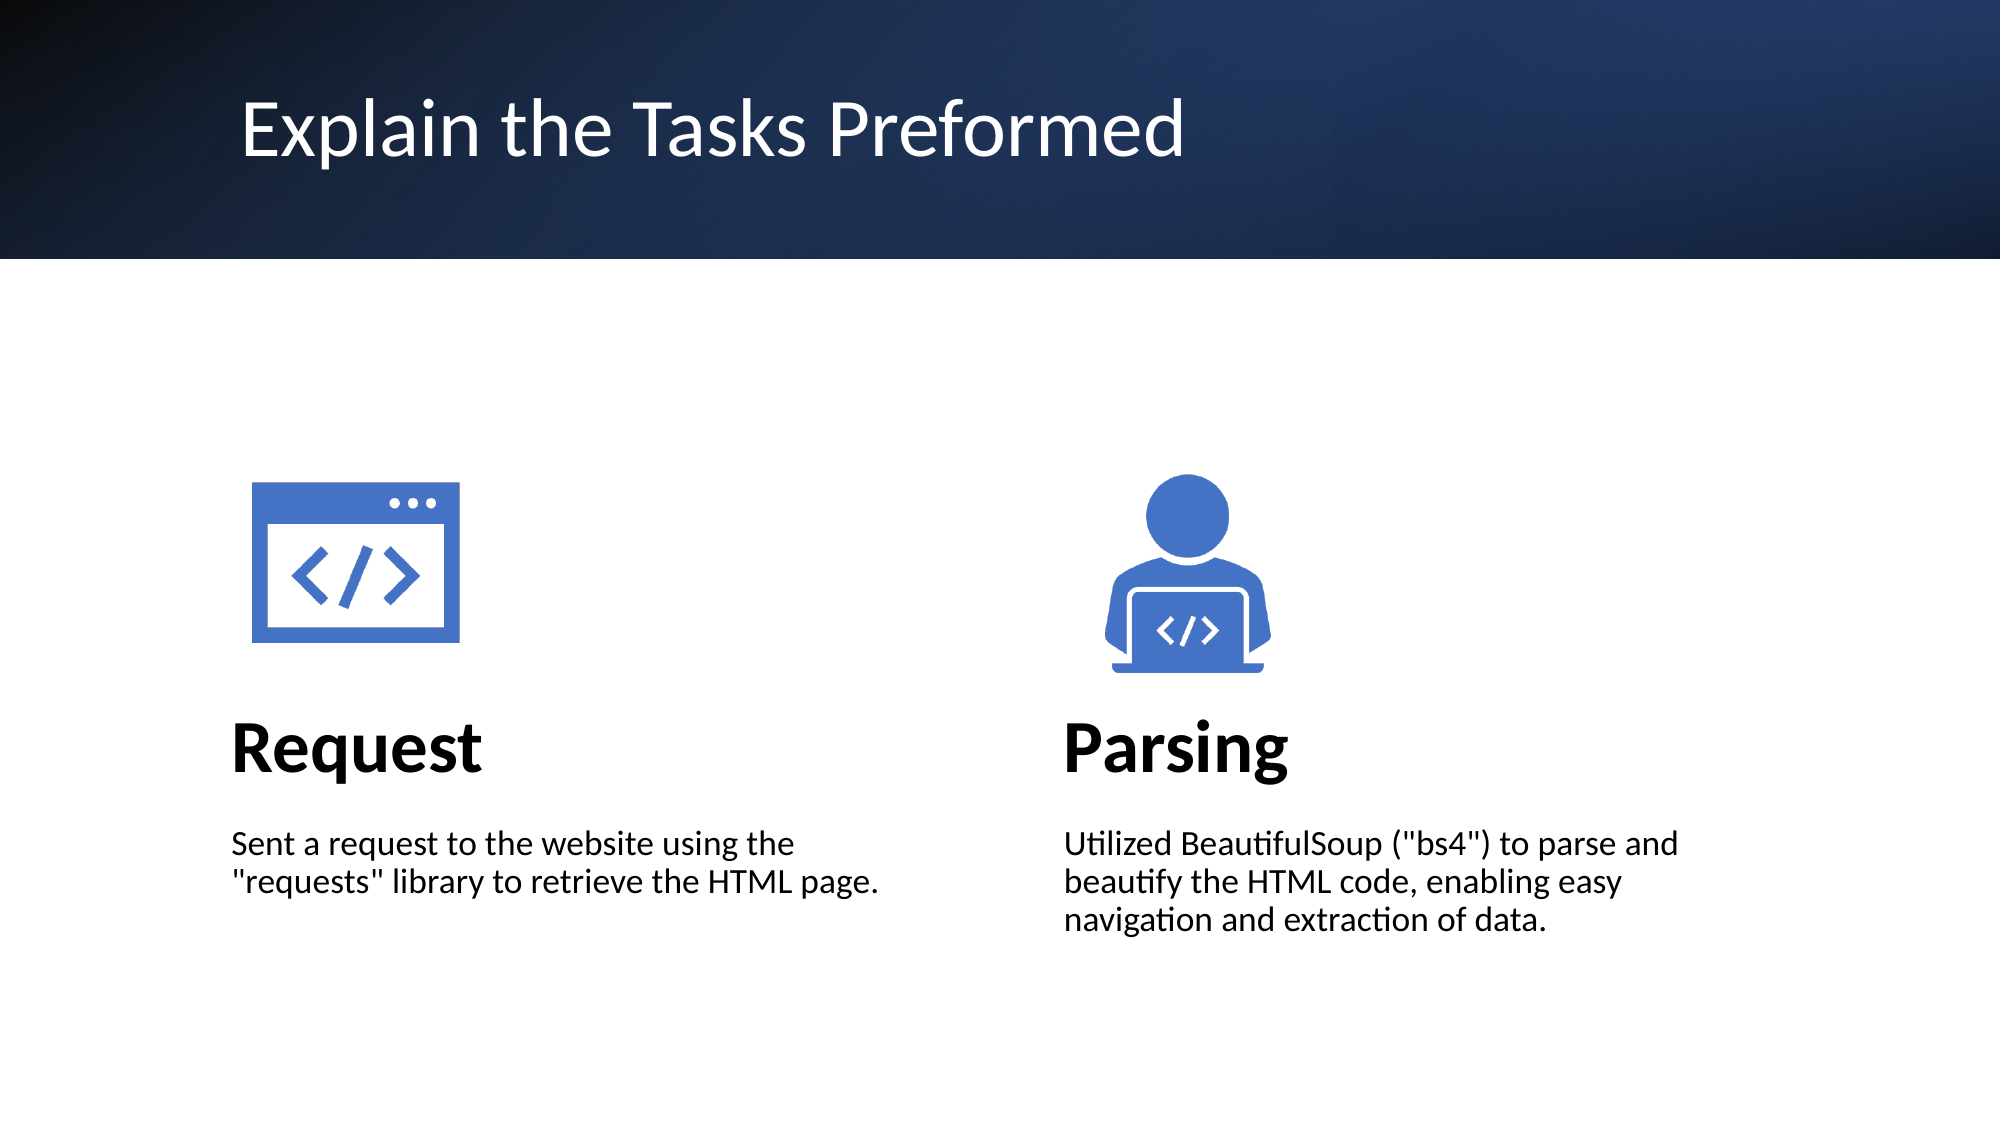

# Explain the Tasks Preformed
Request
Sent a request to the website using the "requests" library to retrieve the HTML page.
Parsing
Utilized BeautifulSoup ("bs4") to parse and beautify the HTML code, enabling easy navigation and extraction of data.